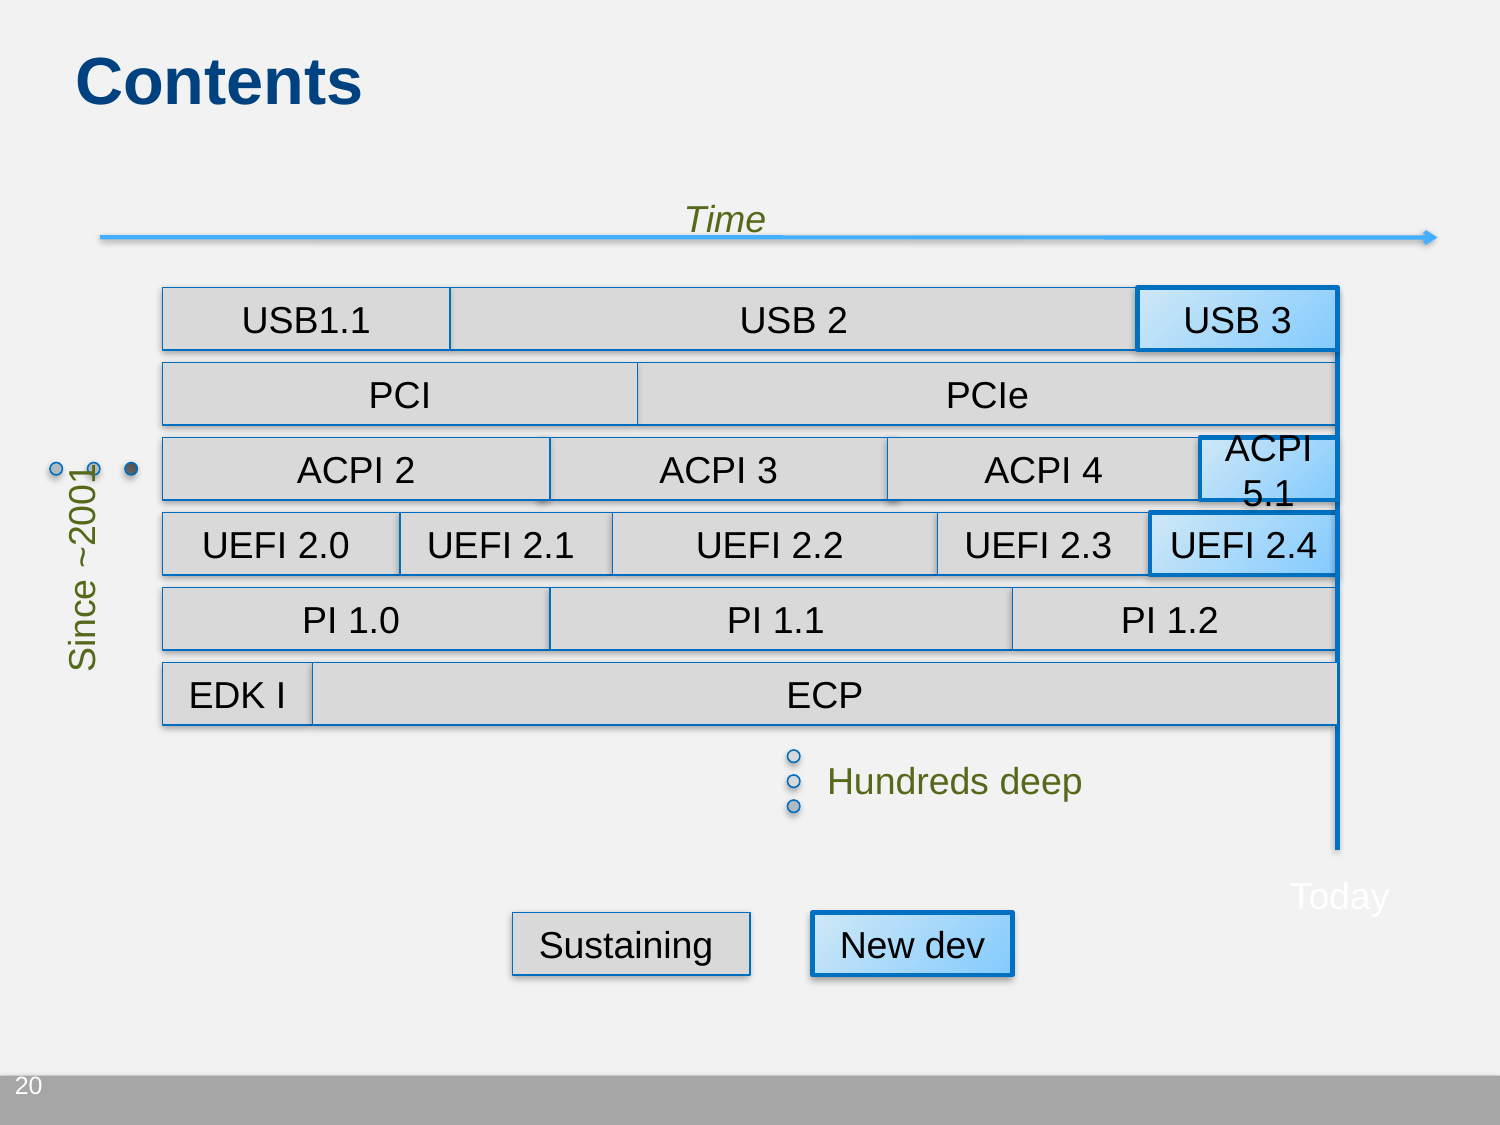

# Contents
Time
USB1.1
USB 2
USB 3
PCI
PCIe
ACPI 2
ACPI 3
ACPI 4
ACPI 5.1

UEFI 2.0
UEFI 2.1
UEFI 2.2
UEFI 2.3
UEFI 2.4
Since ~2001
PI 1.0
PI 1.1
PI 1.2
EDK I
ECP

Hundreds deep

Today
Sustaining
New dev
20